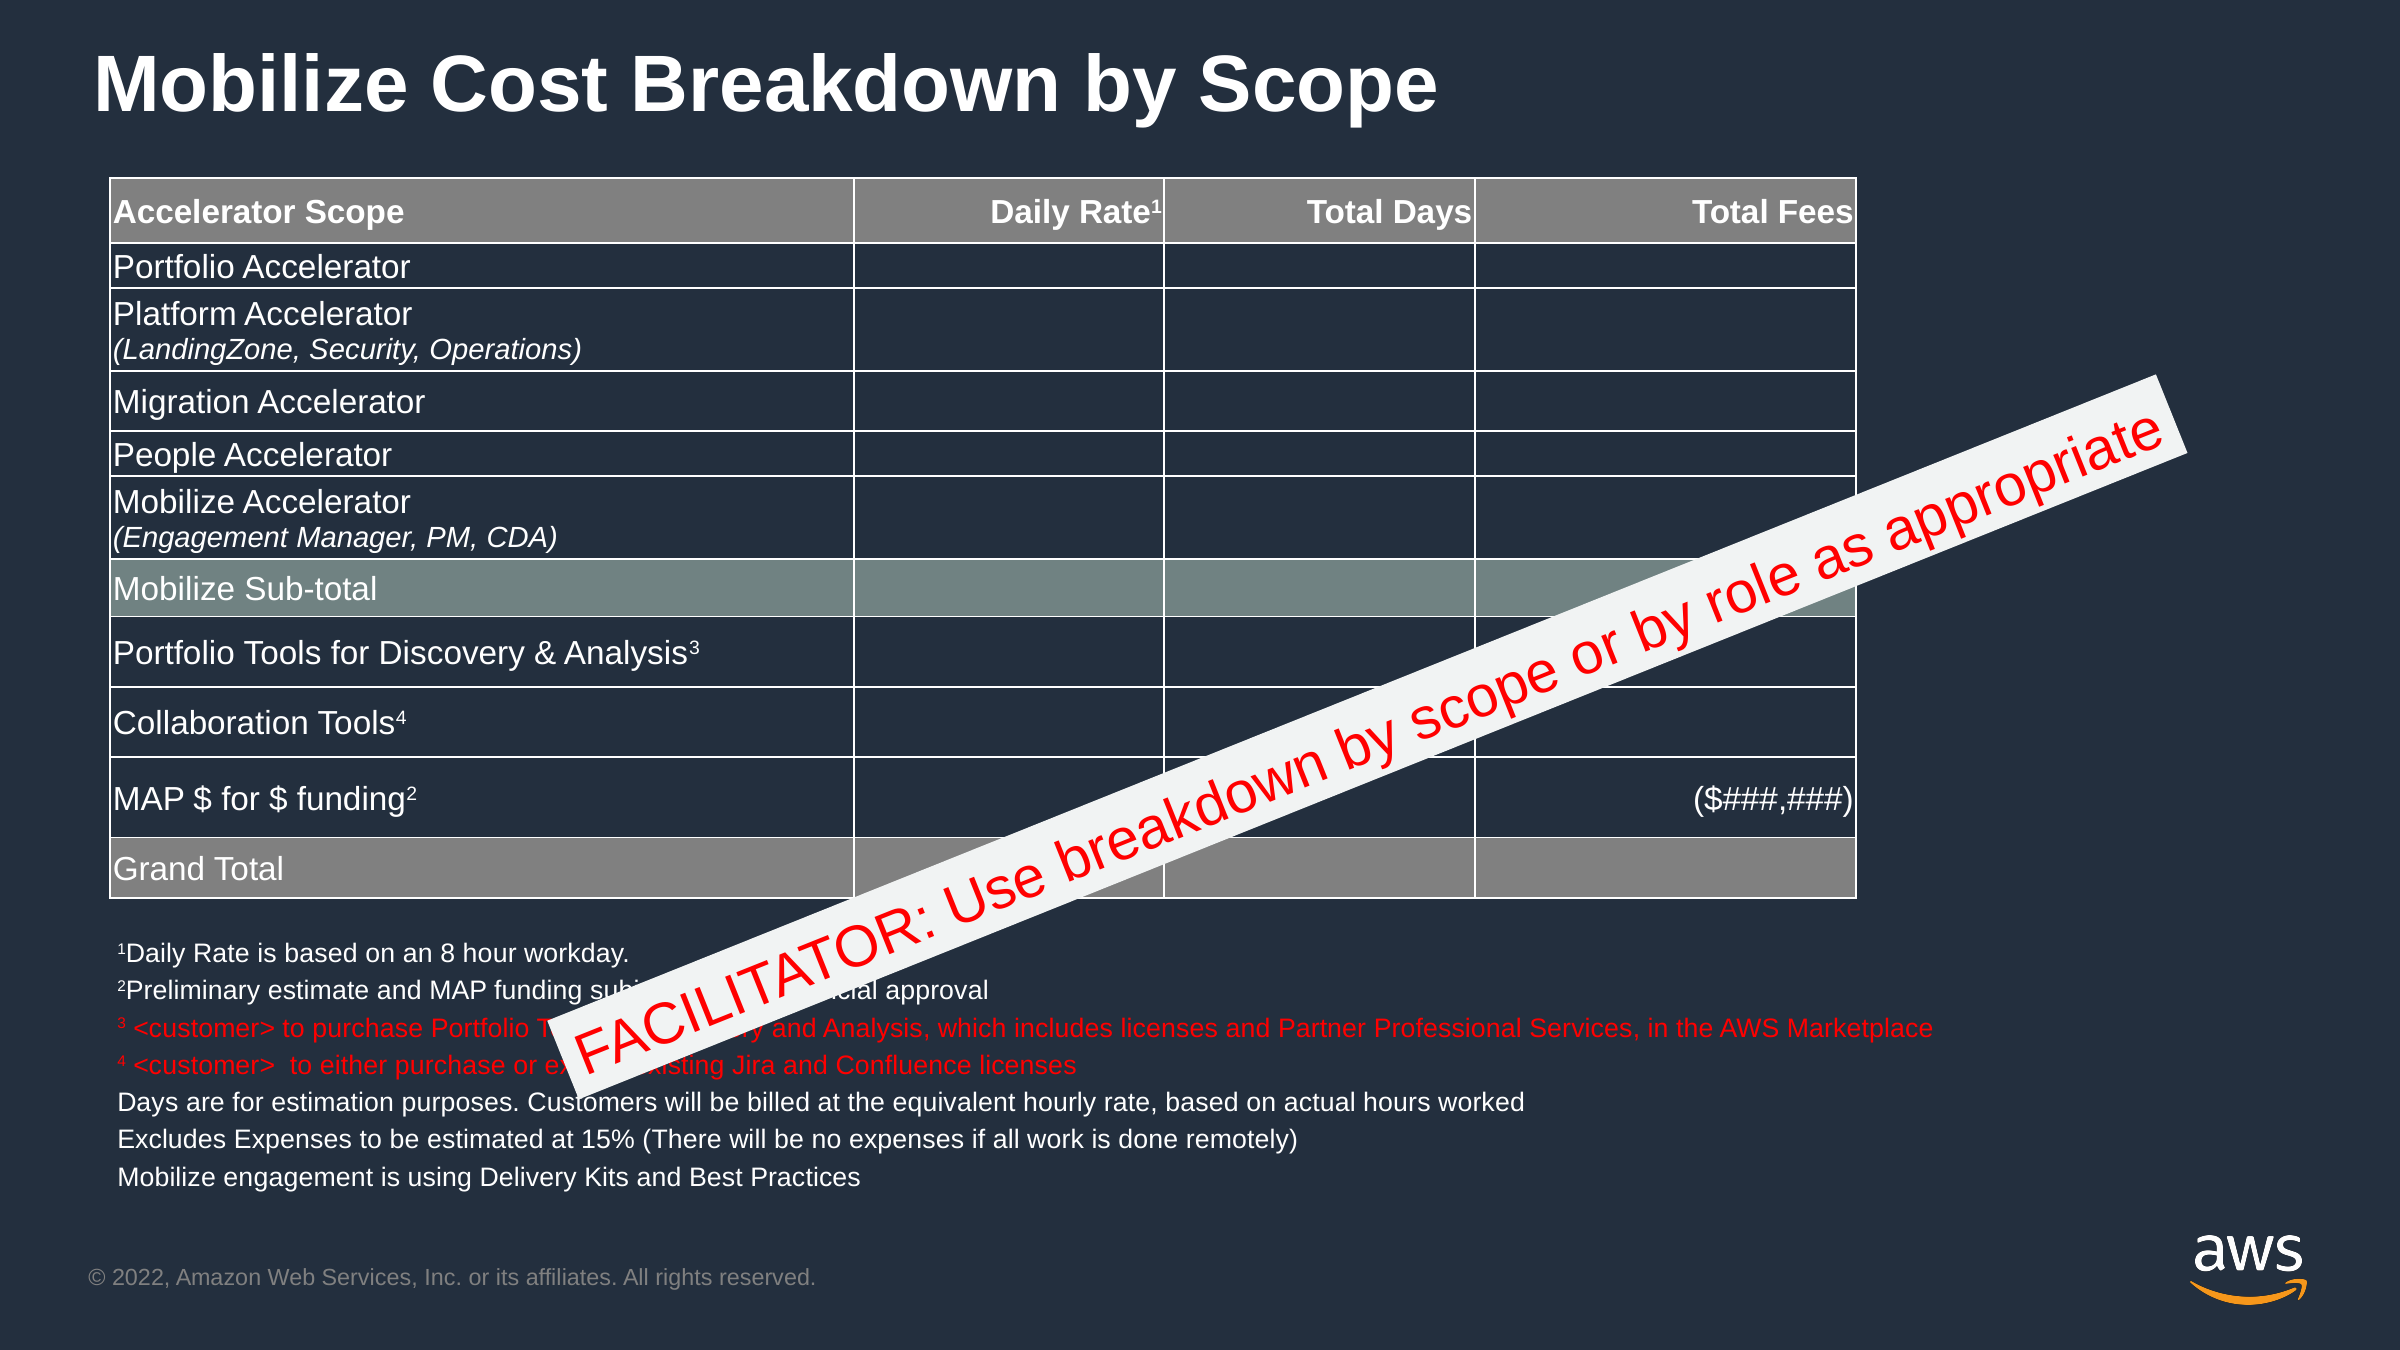

Mobilize Cost Breakdown by Scope
| Accelerator Scope | Daily Rate1 | Total Days | Total Fees |
| --- | --- | --- | --- |
| Portfolio Accelerator |  |  |  |
| Platform Accelerator (LandingZone, Security, Operations) |  |  |  |
| Migration Accelerator |  |  |  |
| People Accelerator |  |  |  |
| Mobilize Accelerator (Engagement Manager, PM, CDA) |  |  |  |
| Mobilize Sub-total |  |  |  |
| Portfolio Tools for Discovery & Analysis3 |  |  |  |
| Collaboration Tools4 |  |  |  |
| MAP $ for $ funding2 |  |  | ($###,###) |
| Grand Total |  |  |  |
FACILITATOR: Use breakdown by scope or by role as appropriate
1Daily Rate is based on an 8 hour workday.
2Preliminary estimate and MAP funding subject to AWS financial approval
3 <customer> to purchase Portfolio Tools for Discovery and Analysis, which includes licenses and Partner Professional Services, in the AWS Marketplace
4 <customer>  to either purchase or extend existing Jira and Confluence licenses
Days are for estimation purposes. Customers will be billed at the equivalent hourly rate, based on actual hours worked
Excludes Expenses to be estimated at 15% (There will be no expenses if all work is done remotely)
Mobilize engagement is using Delivery Kits and Best Practices